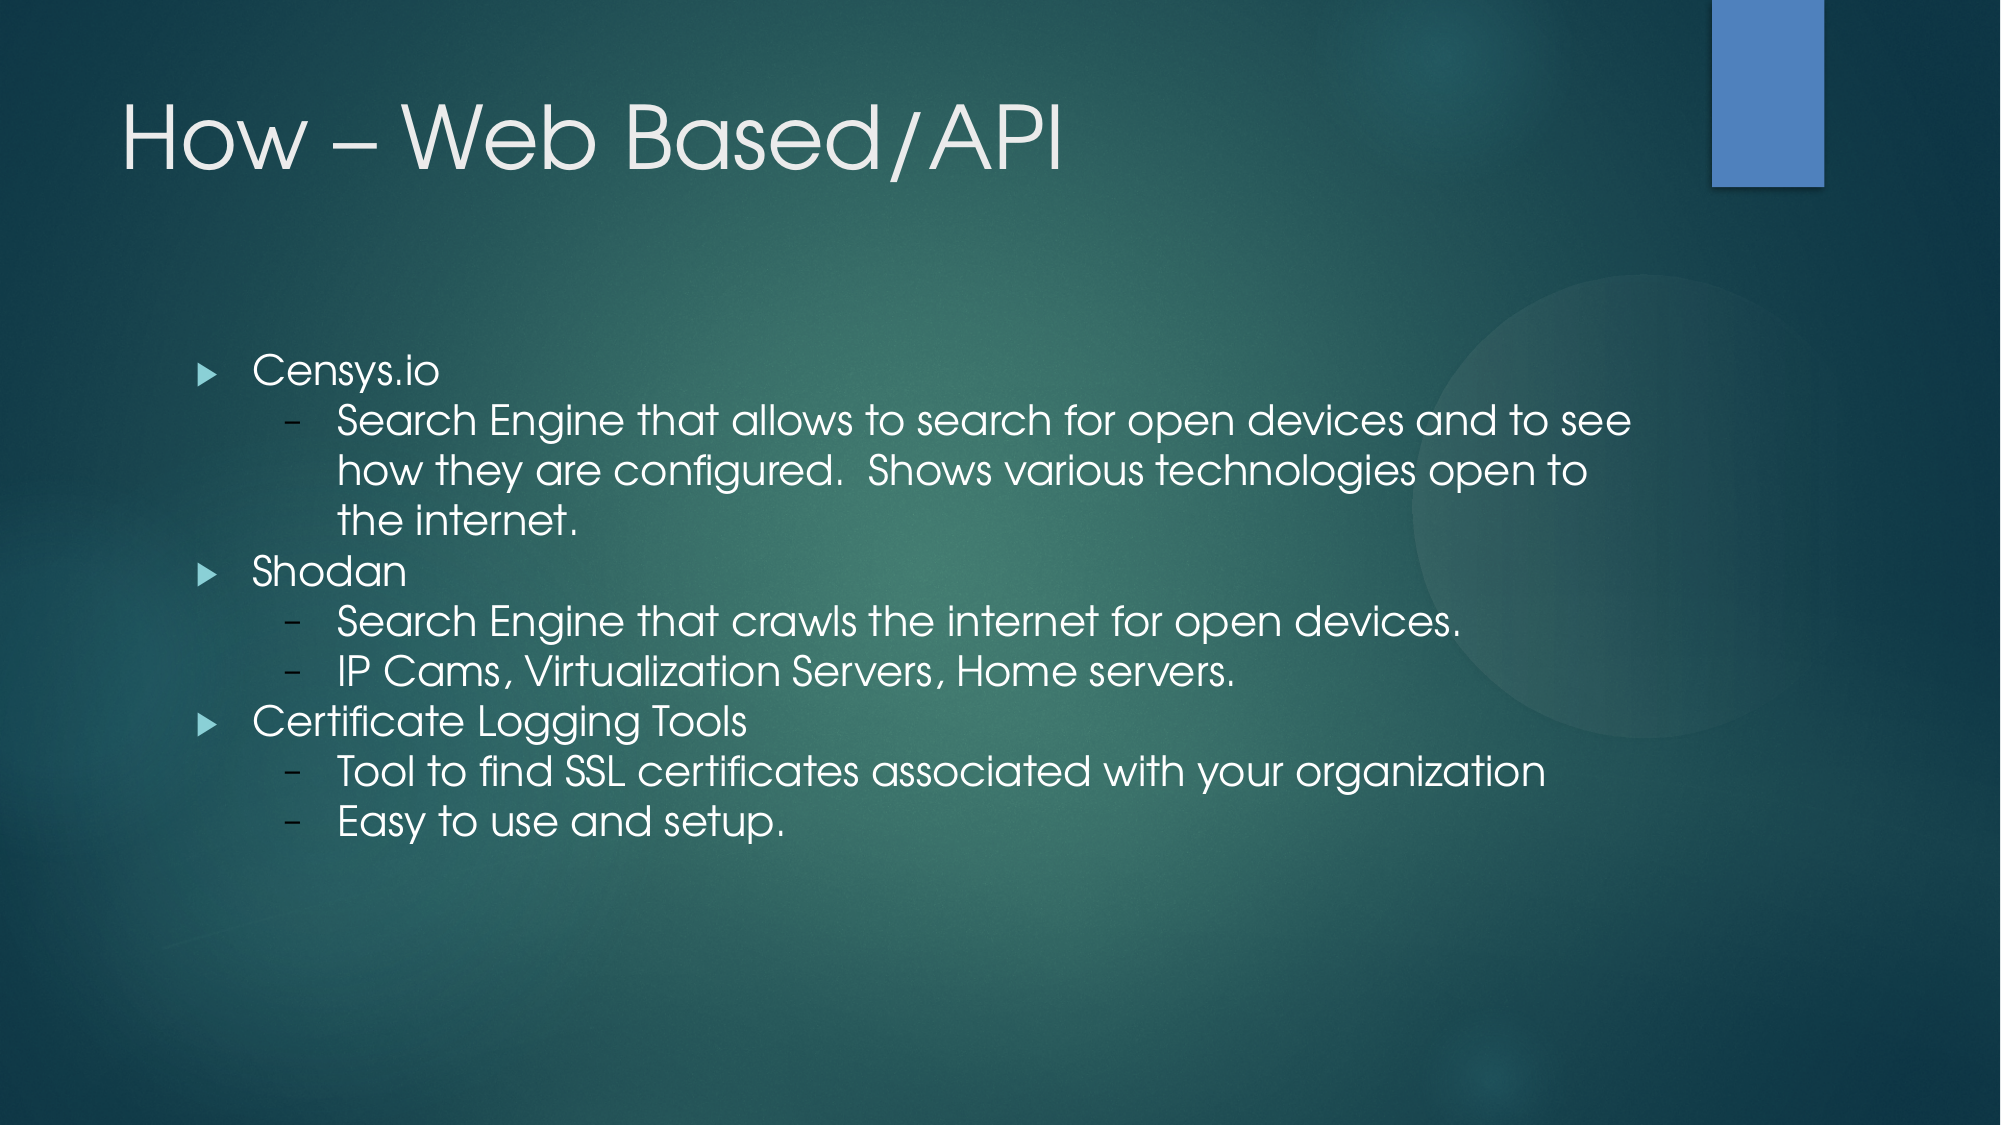

How – Web Based/API
Censys.io
Search Engine that allows to search for open devices and to see how they are configured.  Shows various technologies open to the internet.
Shodan
Search Engine that crawls the internet for open devices.
IP Cams, Virtualization Servers, Home servers.
Certificate Logging Tools
Tool to find SSL certificates associated with your organization
Easy to use and setup.